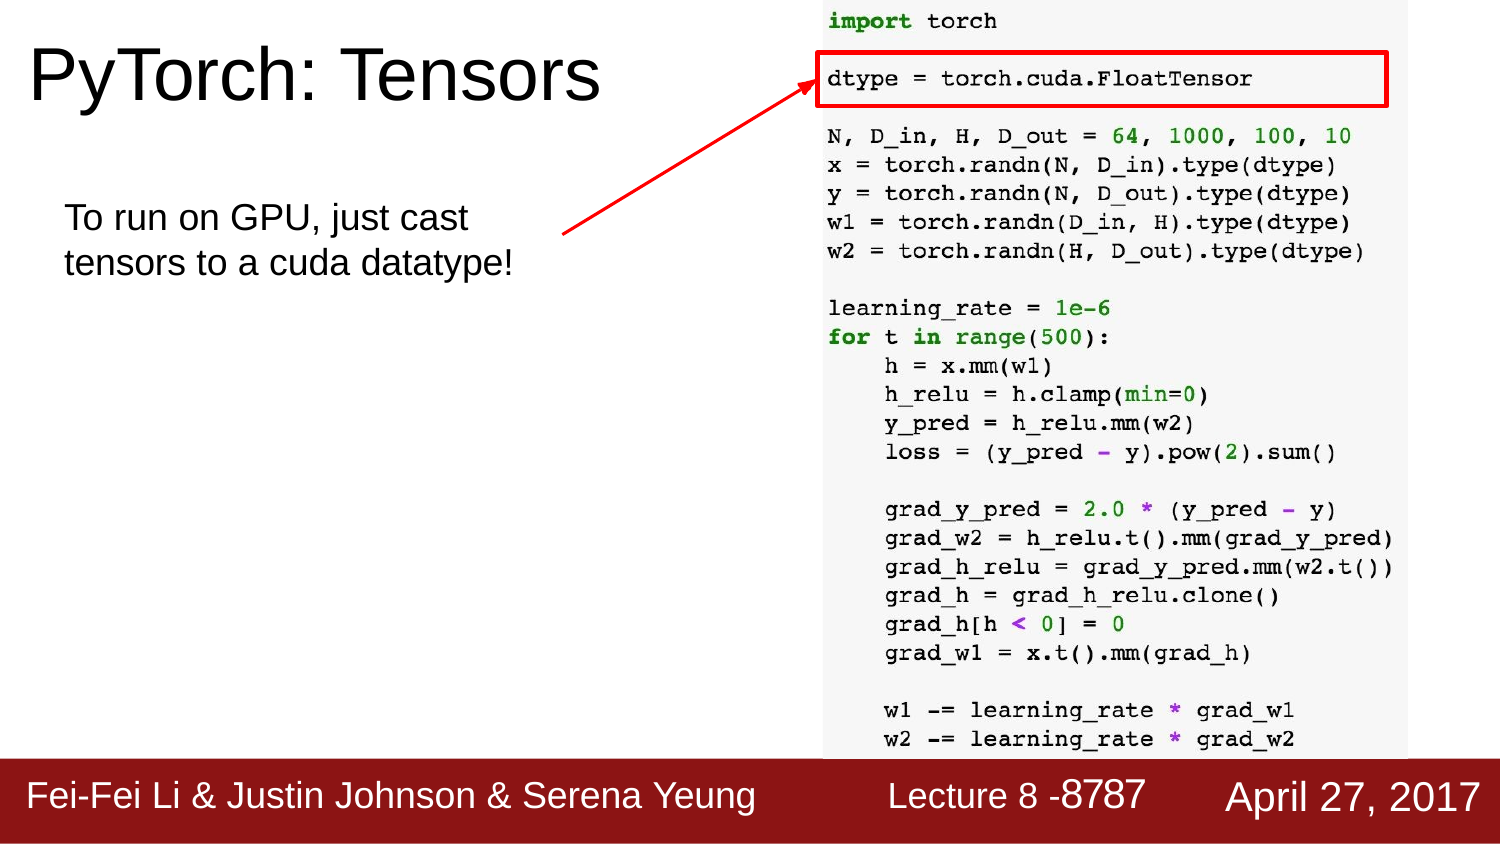

PyTorch: Tensors

To run on GPU, just cast  tensors to a cuda datatype!
Lecture 8 -8787
April 27, 2017
Fei-Fei Li & Justin Johnson & Serena Yeung